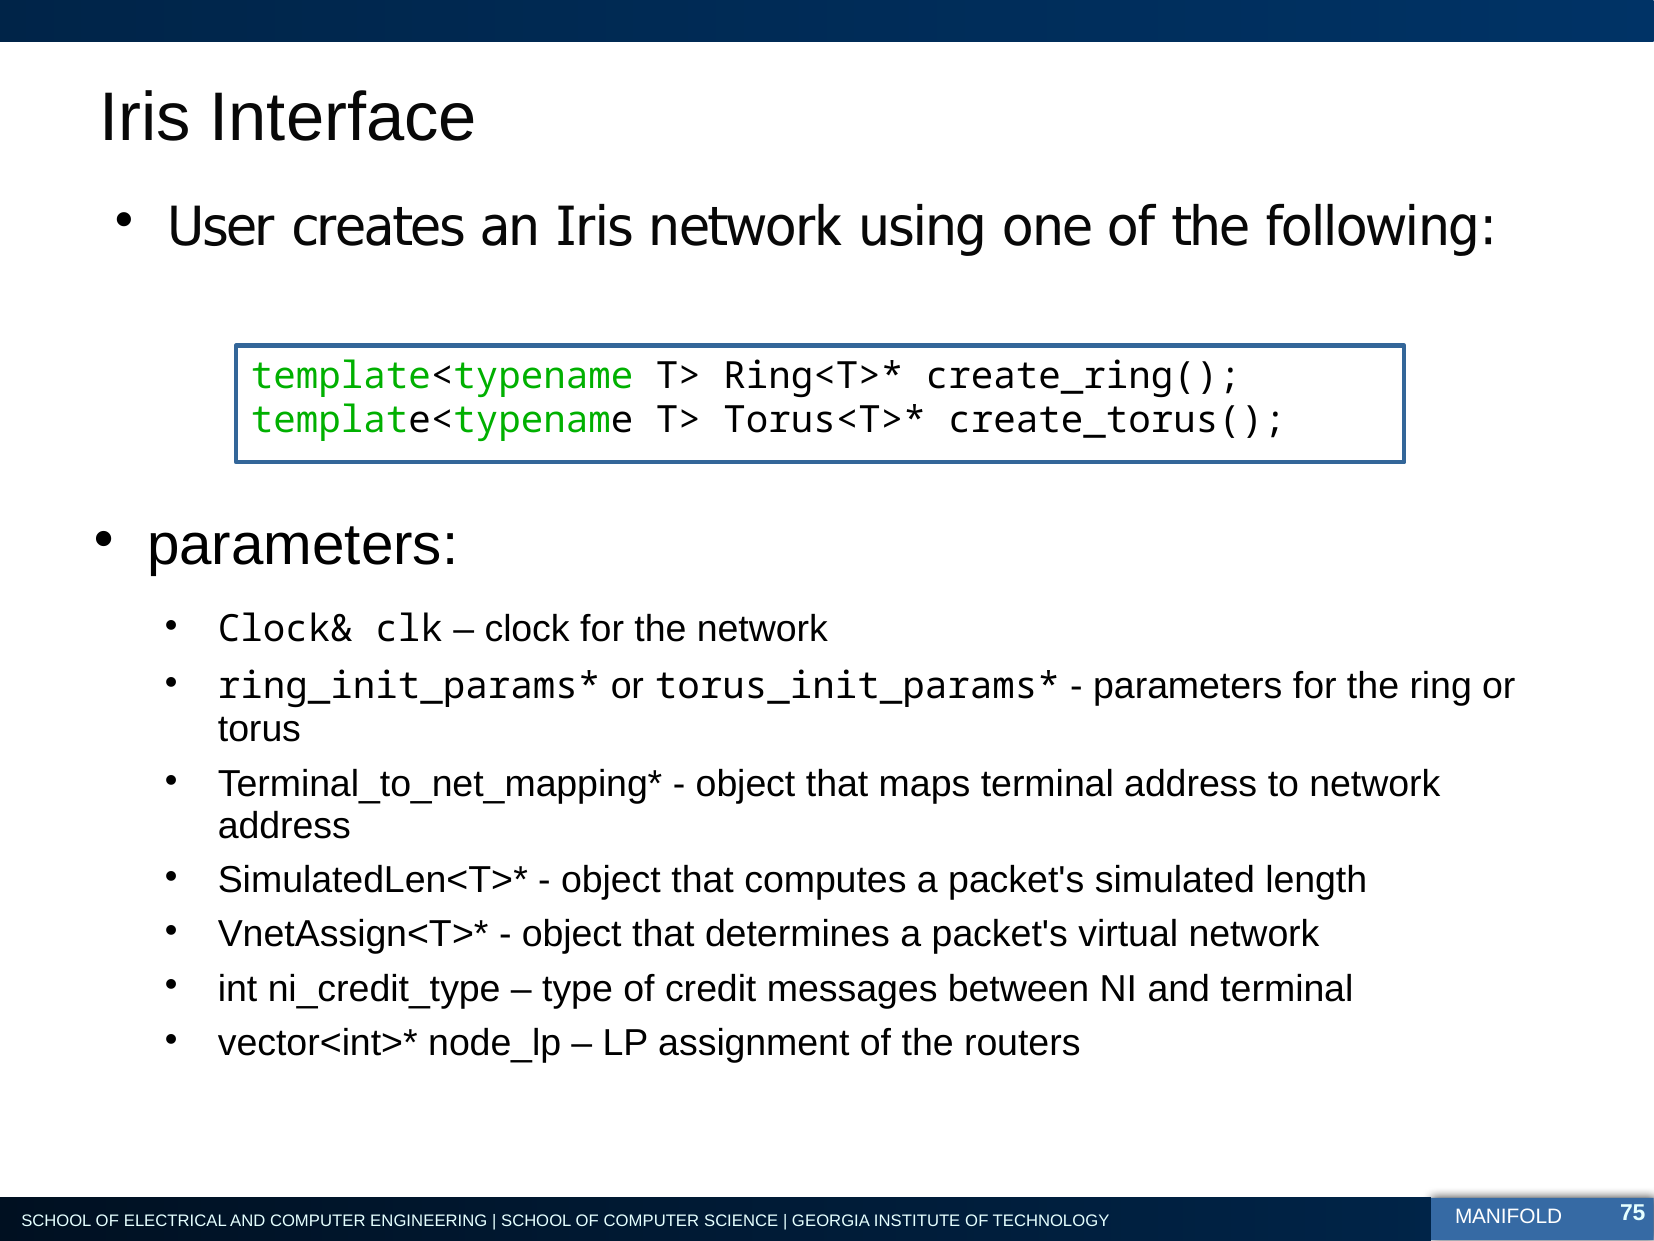

# Iris Interface
User creates an Iris network using one of the following:
template<typename T> Ring<T>* create_ring();
template<typename T> Torus<T>* create_torus();
parameters:
Clock& clk – clock for the network
ring_init_params* or torus_init_params* - parameters for the ring or torus
Terminal_to_net_mapping* - object that maps terminal address to network address
SimulatedLen<T>* - object that computes a packet's simulated length
VnetAssign<T>* - object that determines a packet's virtual network
int ni_credit_type – type of credit messages between NI and terminal
vector<int>* node_lp – LP assignment of the routers
75